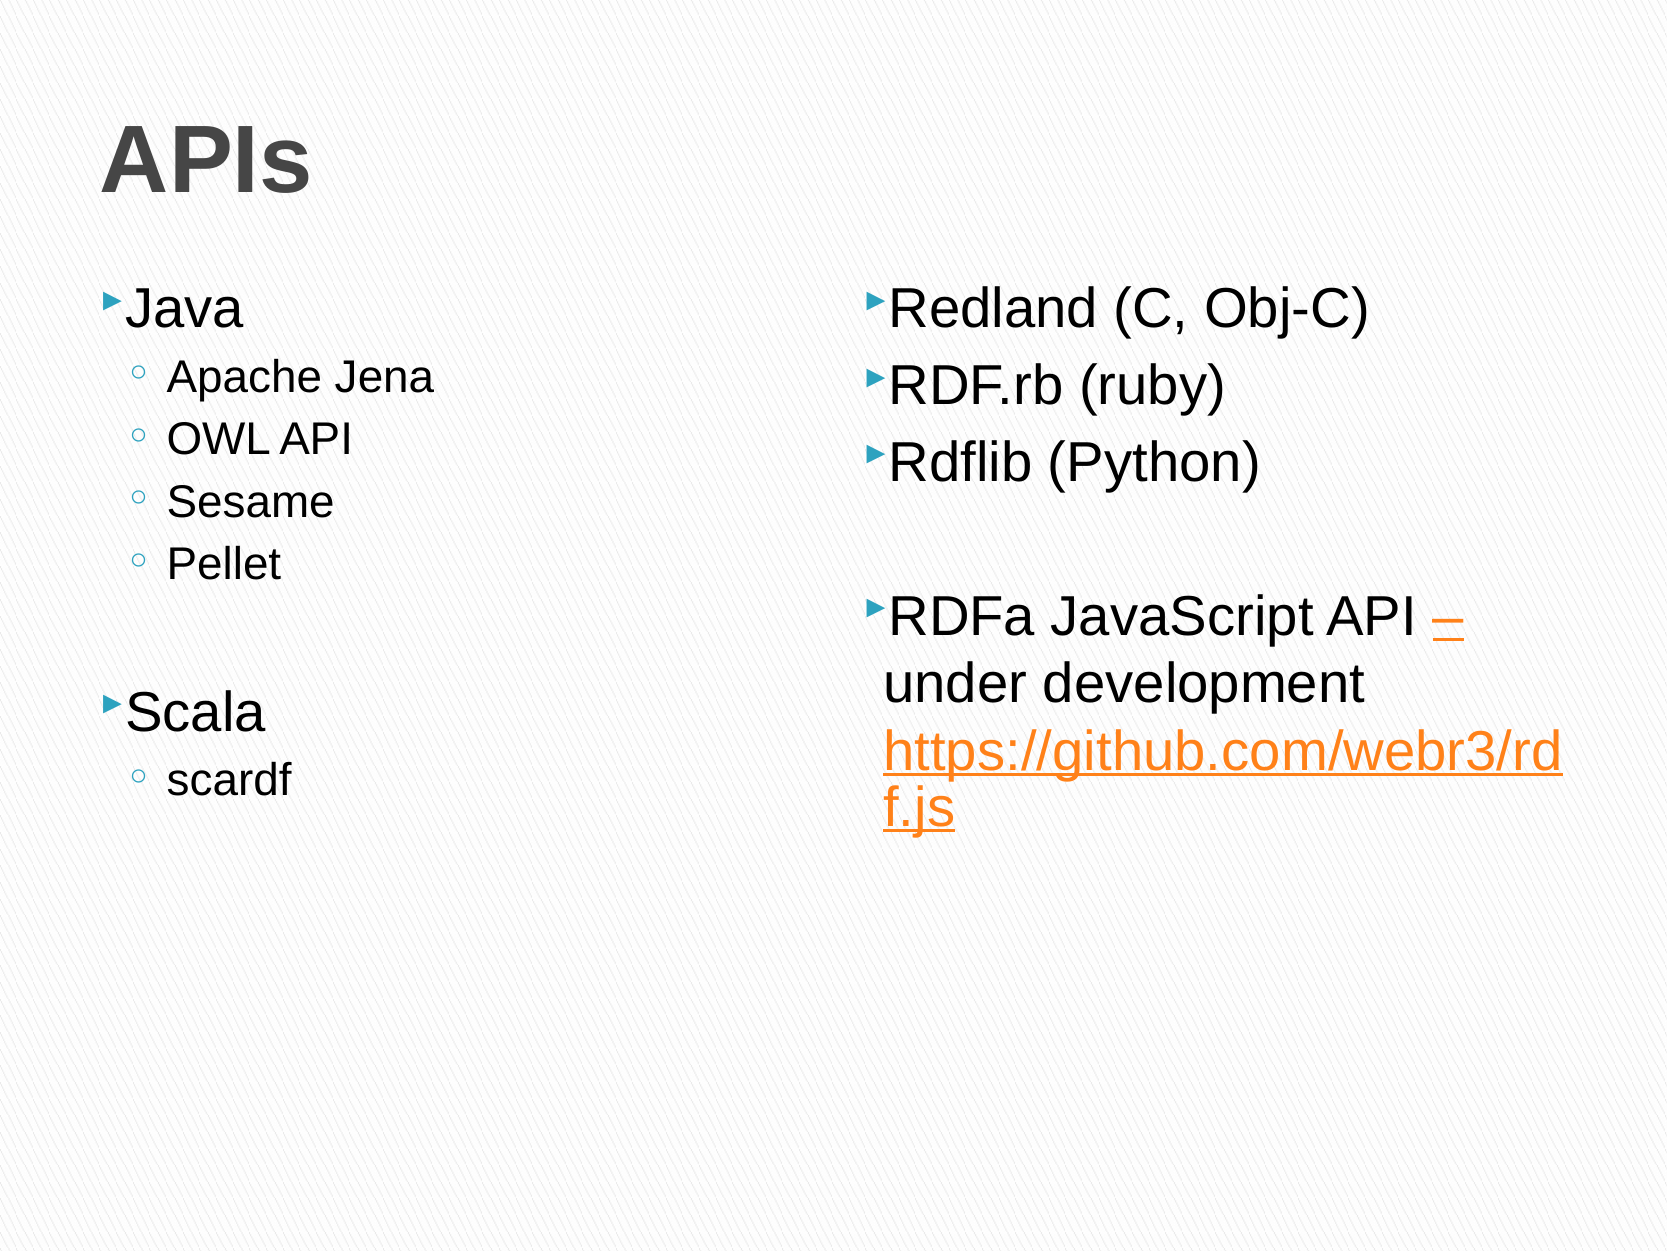

# APIs
Java
Apache Jena
OWL API
Sesame
Pellet

Scala
scardf

Redland (C, Obj-C)
RDF.rb (ruby)
Rdflib (Python)

RDFa JavaScript API – under developmenthttps://github.com/webr3/rdf.js